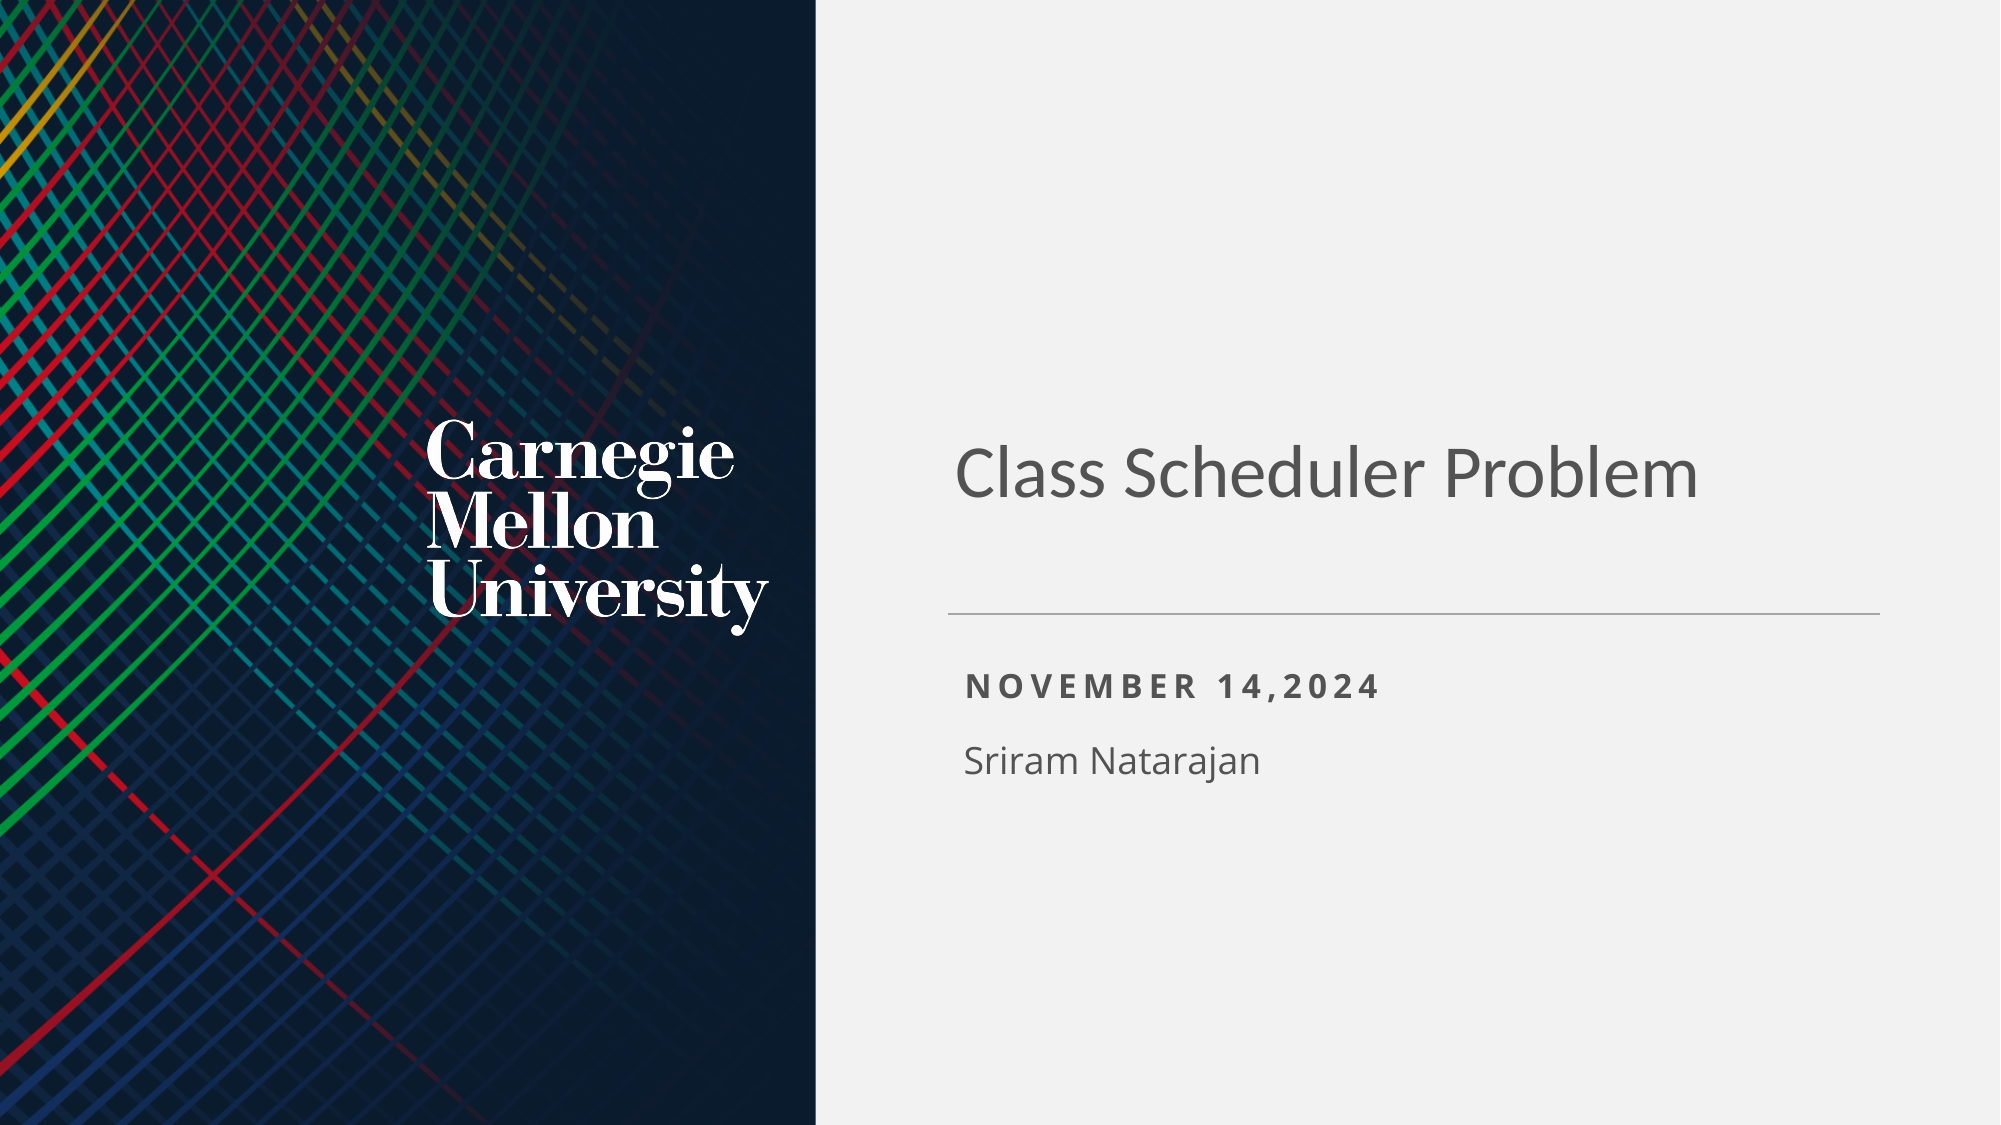

Class Scheduler Problem
November 14,2024
Sriram Natarajan